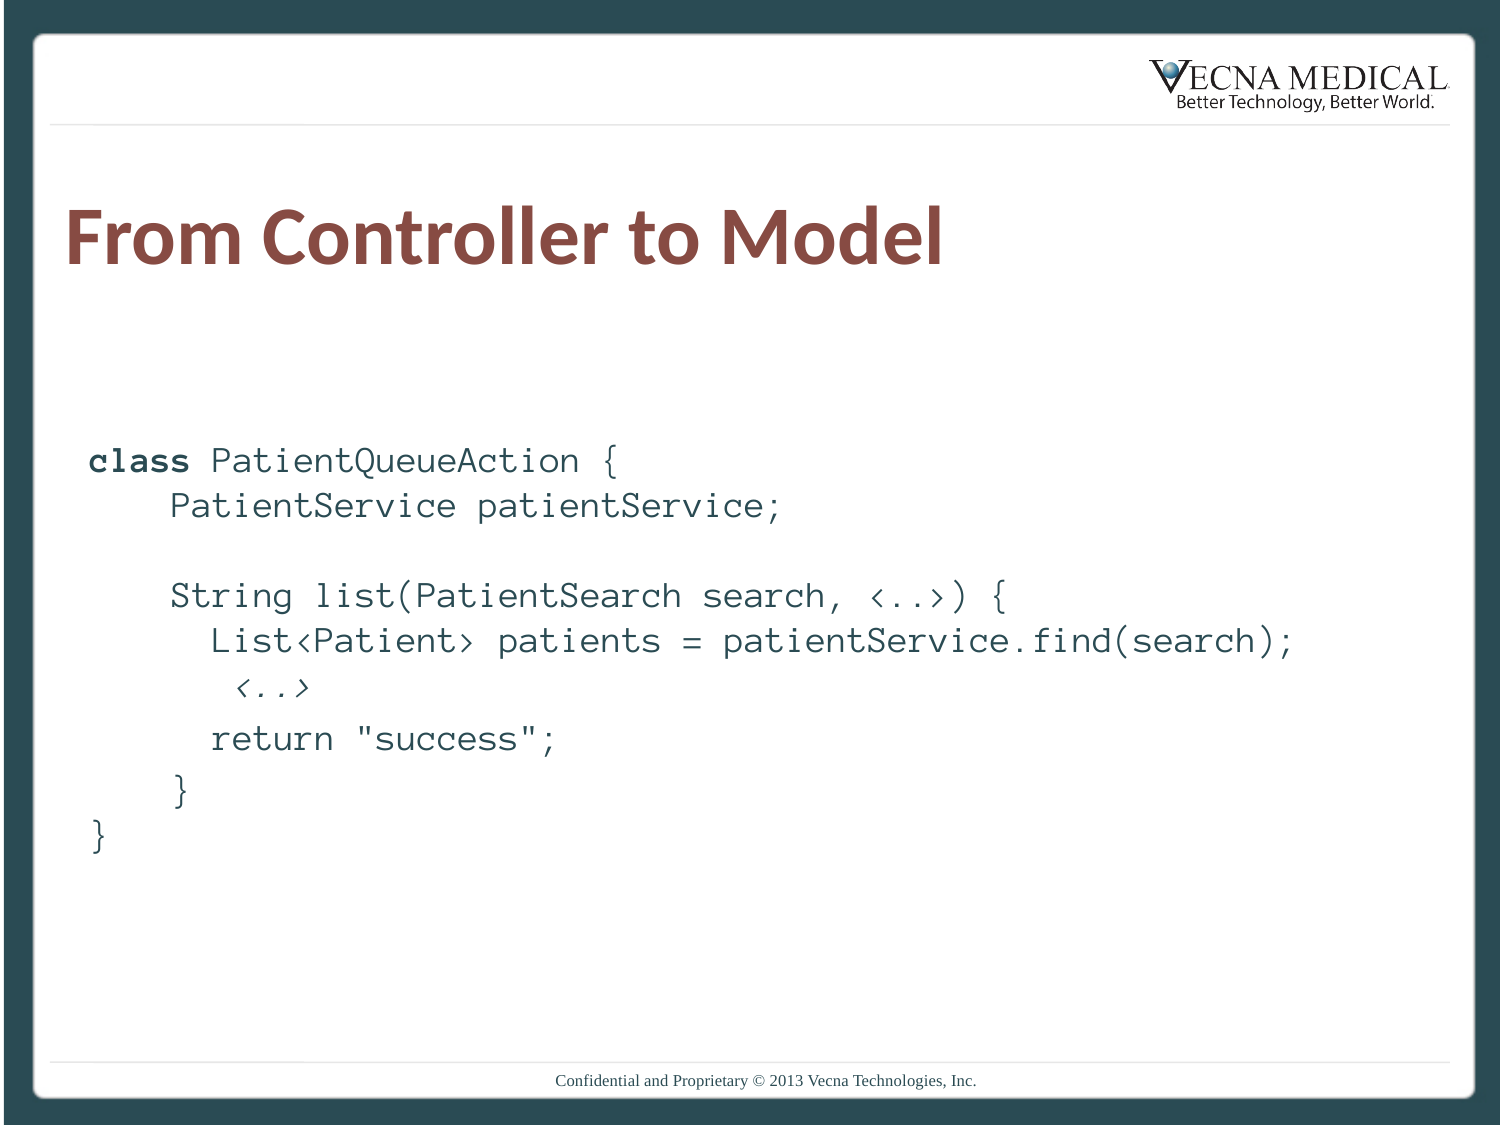

# From Controller to Model
class PatientQueueAction {
    PatientService patientService;
    String list(PatientSearch search, <..>) {
      List<Patient> patients = patientService.find(search);
       <..>
      return "success";
    }
}